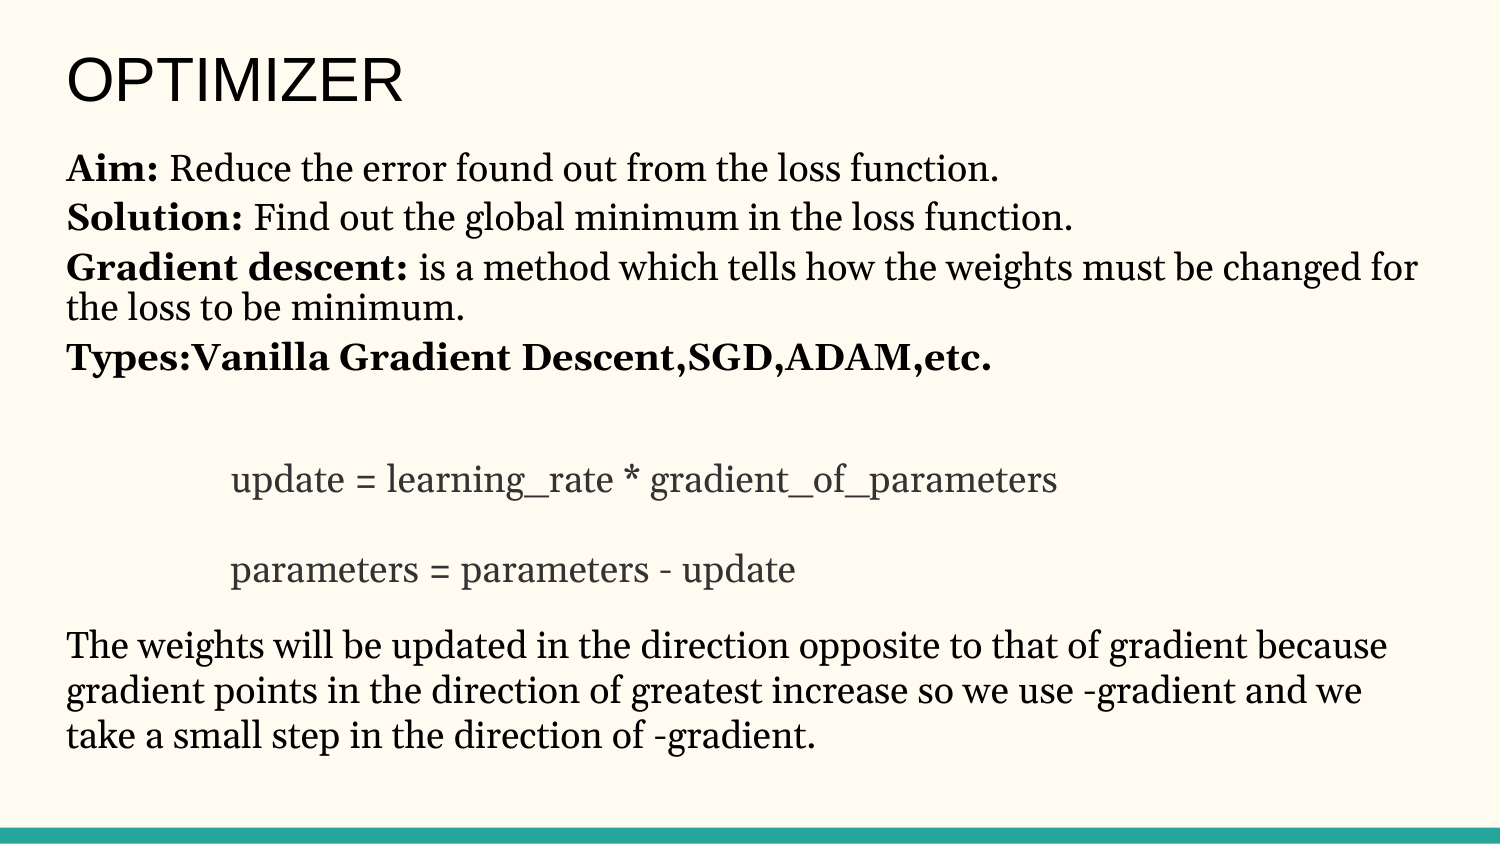

# OPTIMIZER
Aim: Reduce the error found out from the loss function.
Solution: Find out the global minimum in the loss function.
Gradient descent: is a method which tells how the weights must be changed for the loss to be minimum.
Types:Vanilla Gradient Descent,SGD,ADAM,etc.
update = learning_rate * gradient_of_parameters
parameters = parameters - update
The weights will be updated in the direction opposite to that of gradient because gradient points in the direction of greatest increase so we use -gradient and we take a small step in the direction of -gradient.